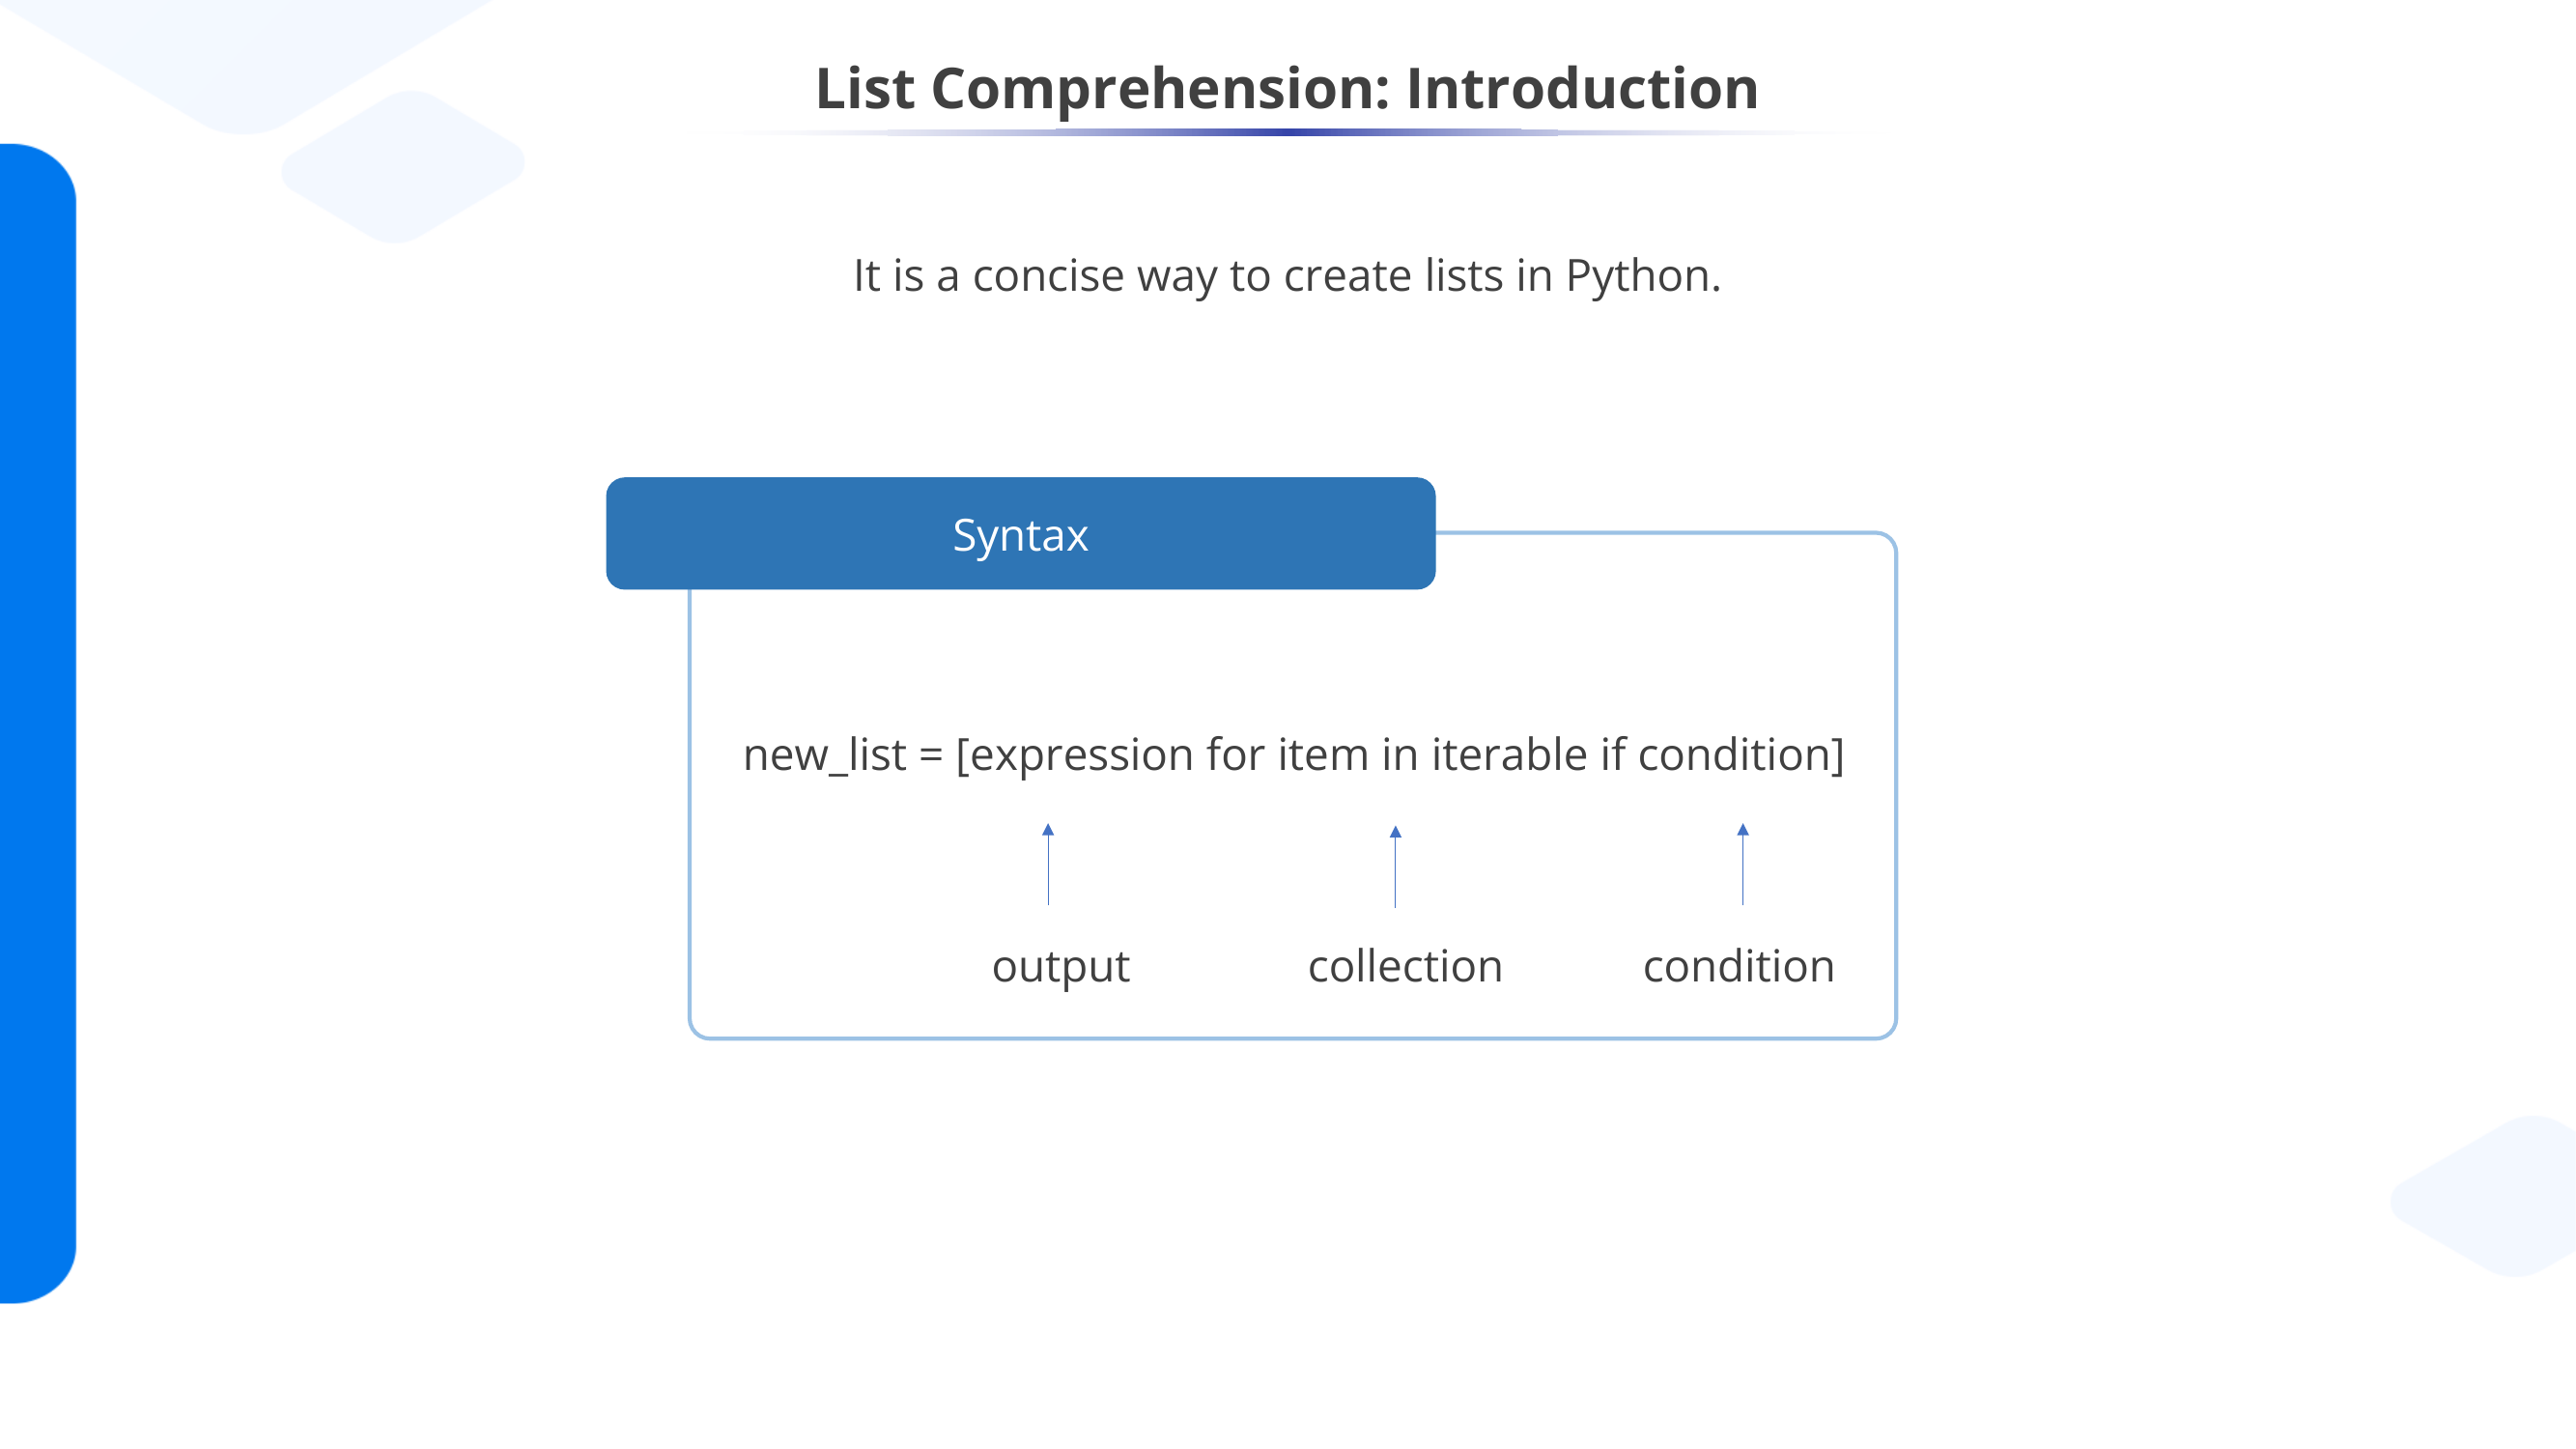

# List Comprehension: Introduction

It is a concise way to create lists in Python.
Syntax

new_list = [expression for item in iterable if condition]
output
collection
condition